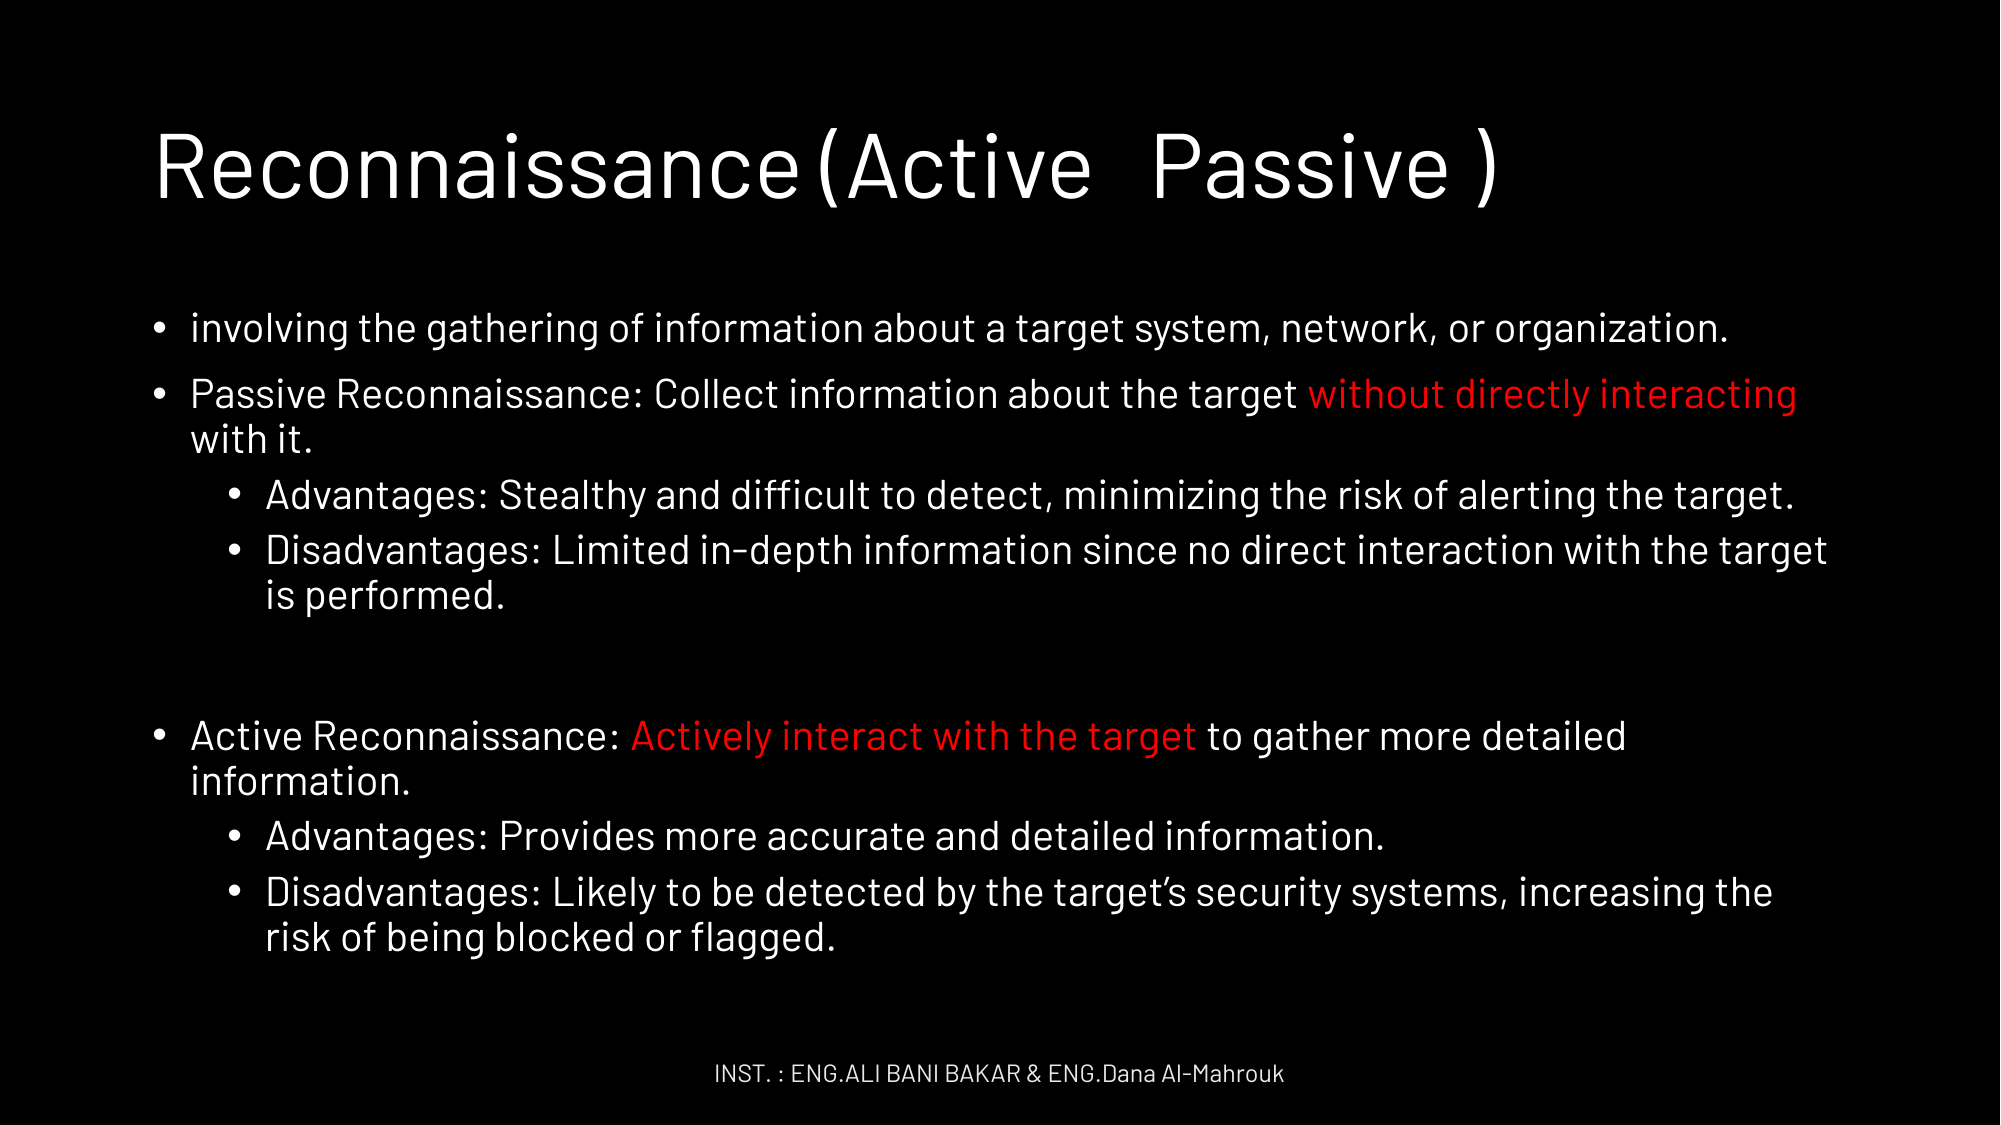

# Reconnaissance (Active   Passive )
involving the gathering of information about a target system, network, or organization.
Passive Reconnaissance: Collect information about the target without directly interacting with it.
Advantages: Stealthy and difficult to detect, minimizing the risk of alerting the target.
Disadvantages: Limited in-depth information since no direct interaction with the target is performed.

Active Reconnaissance: Actively interact with the target to gather more detailed information.
Advantages: Provides more accurate and detailed information.
Disadvantages: Likely to be detected by the target’s security systems, increasing the risk of being blocked or flagged.
INST. : ENG.ALI BANI BAKAR & ENG.Dana Al-Mahrouk